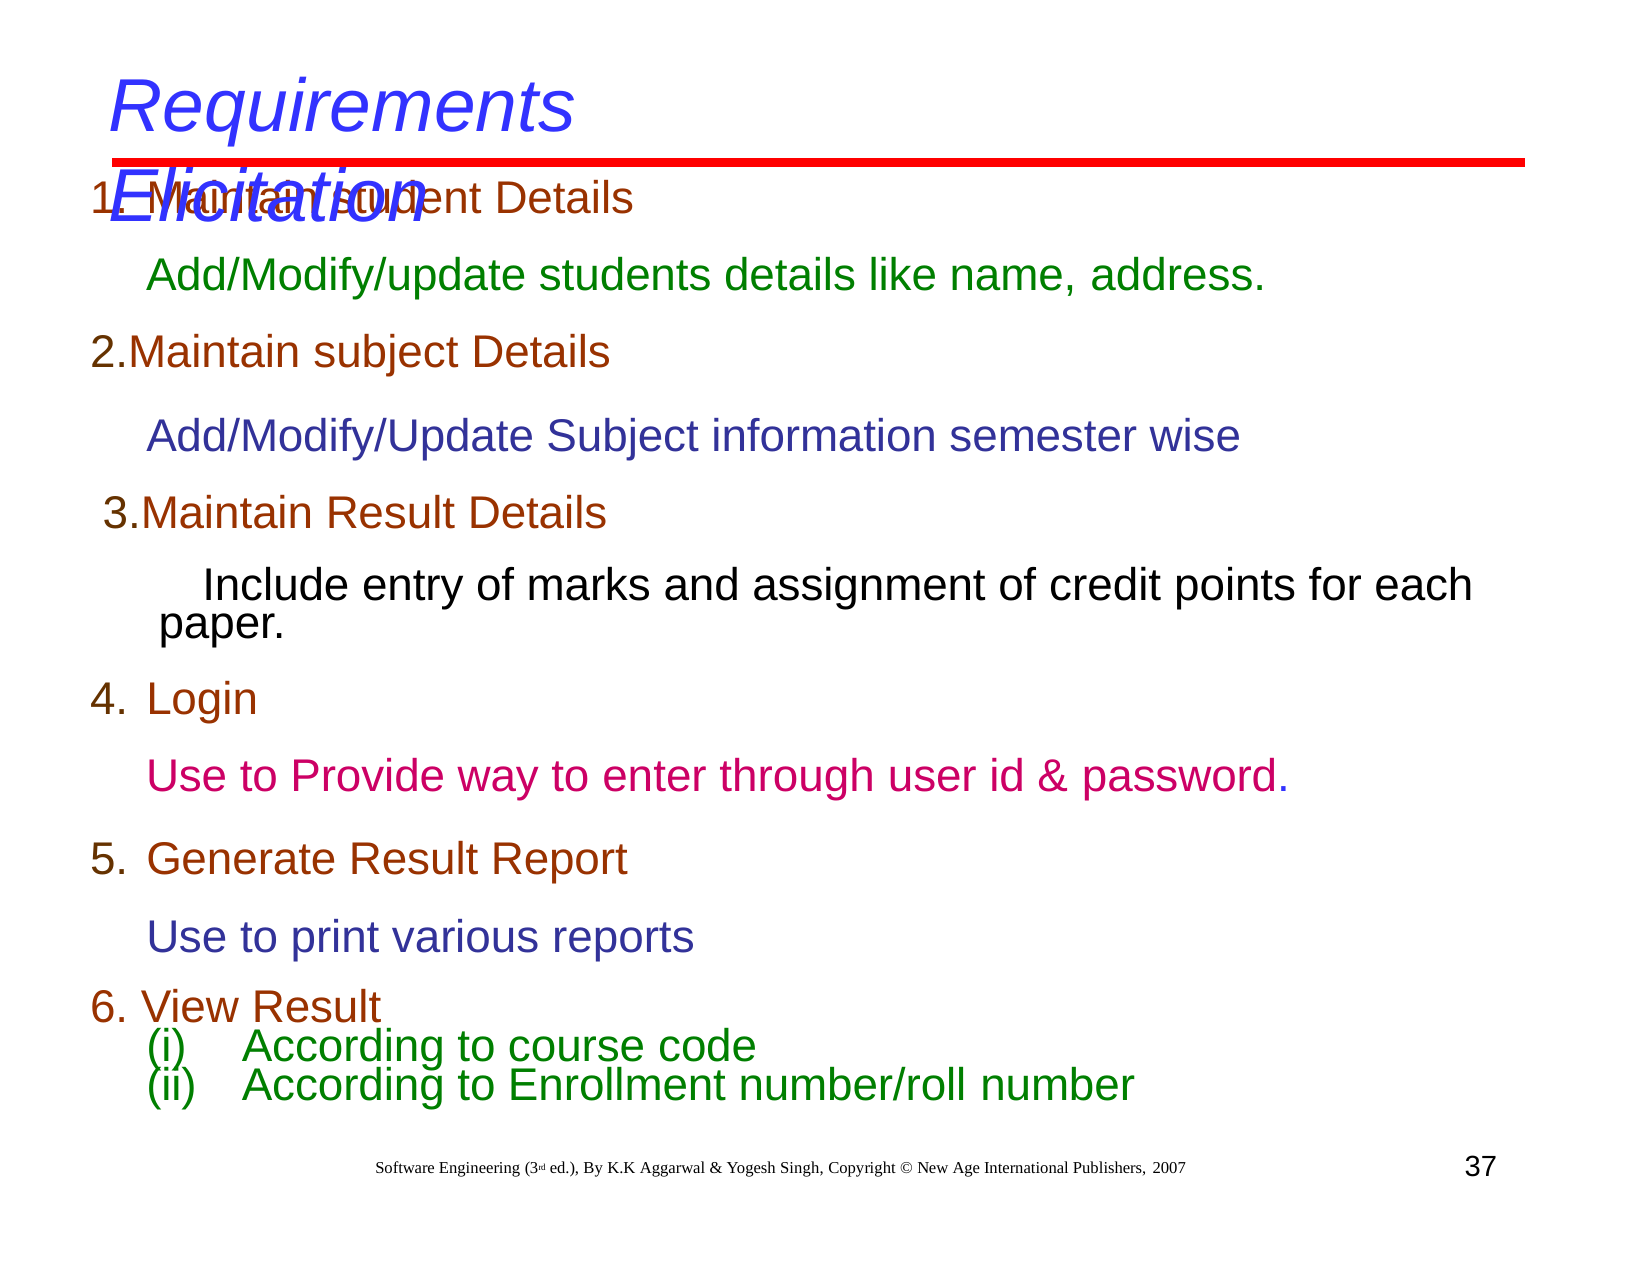

# Requirements Elicitation

Maintain student Details
Add/Modify/update students details like name, address.
Maintain subject Details
Add/Modify/Update Subject information semester wise  3.Maintain Result Details
Include entry of marks and assignment of credit points for each  paper.
Login
Use to Provide way to enter through user id & password.
Generate Result Report  Use to print various reports
View Result
(i)	According to course code
(ii)	According to Enrollment number/roll number
37
Software Engineering (3rd  ed.), By K.K Aggarwal & Yogesh Singh, Copyright © New Age International Publishers, 2007